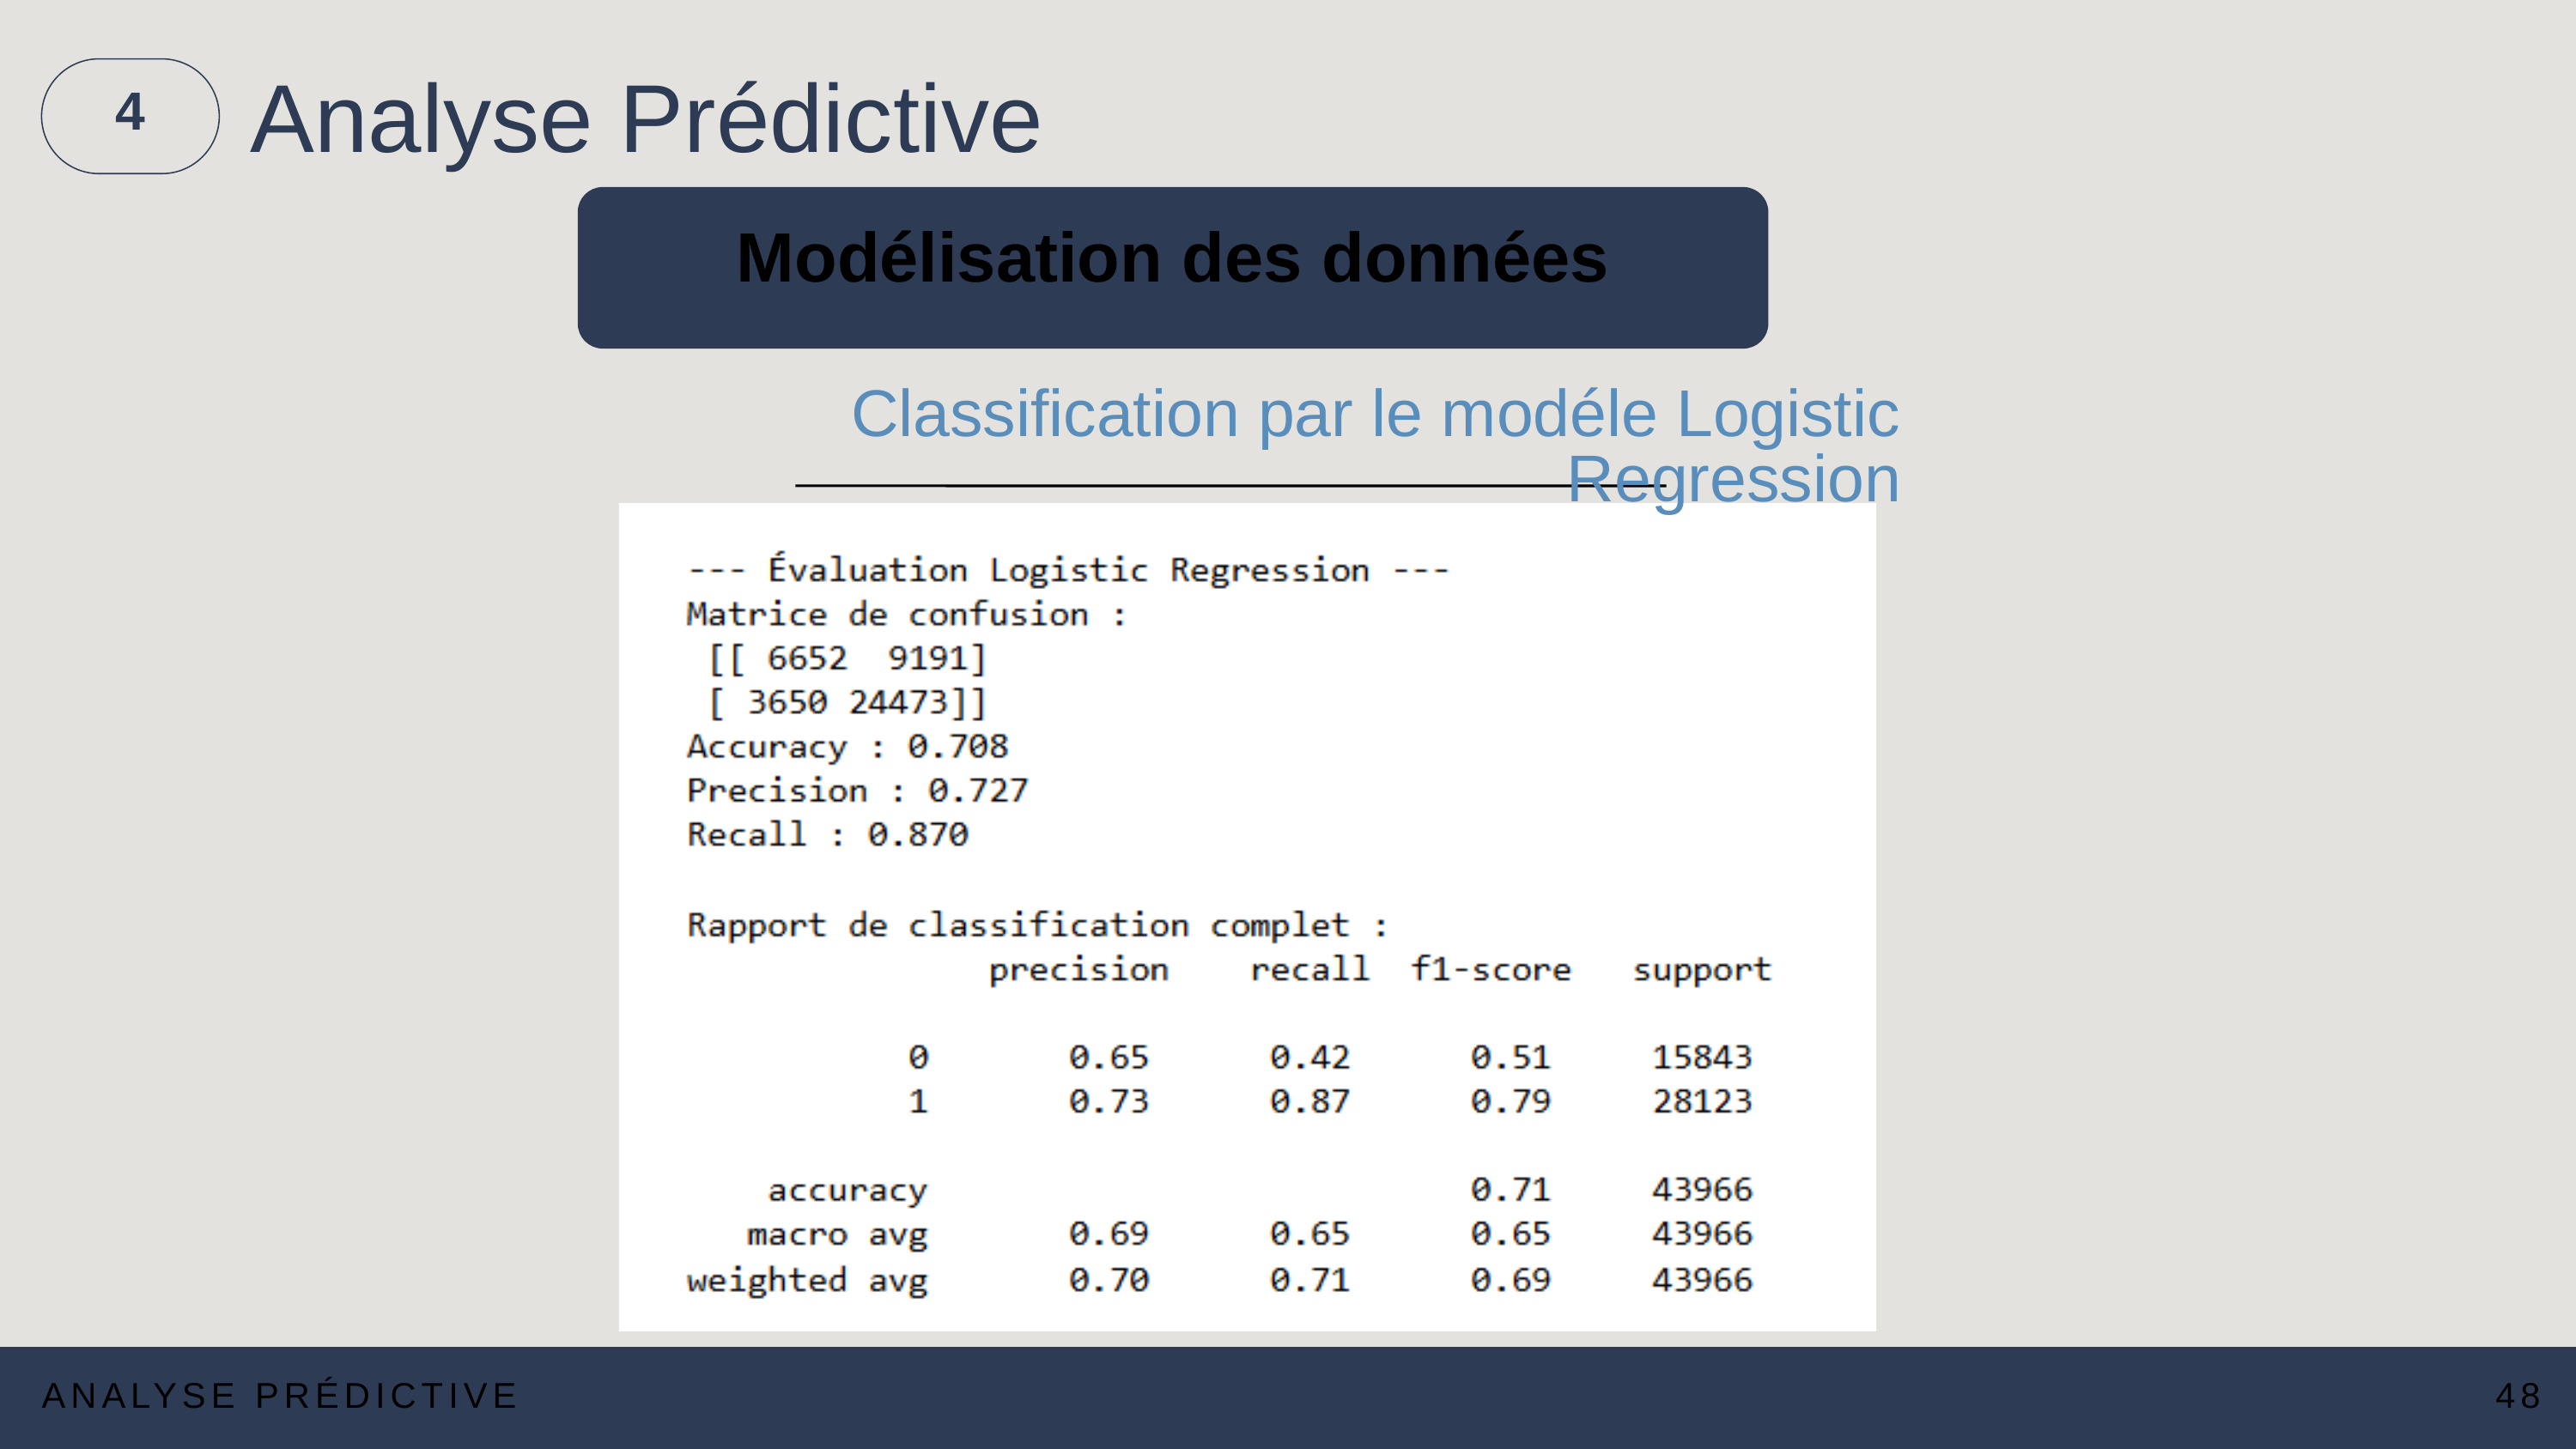

4
Analyse Prédictive

Modélisation des données
Classification par le modéle Logistic Regression

ANALYSE PRÉDICTIVE
48